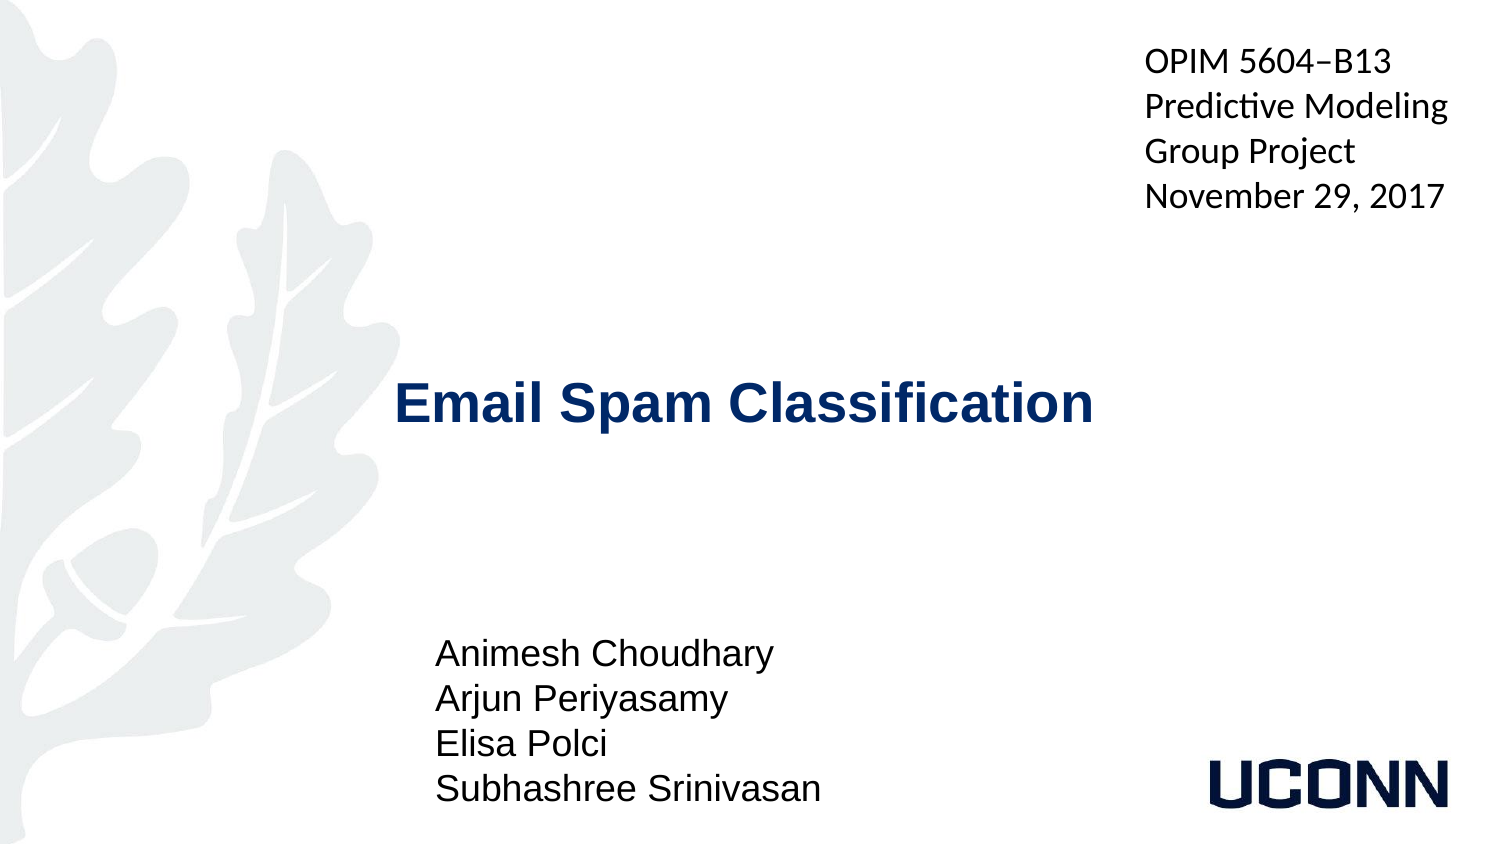

# OPIM 5604–B13 Predictive Modeling Group Project November 29, 2017
Email Spam Classification
Animesh Choudhary
Arjun Periyasamy
Elisa Polci
Subhashree Srinivasan